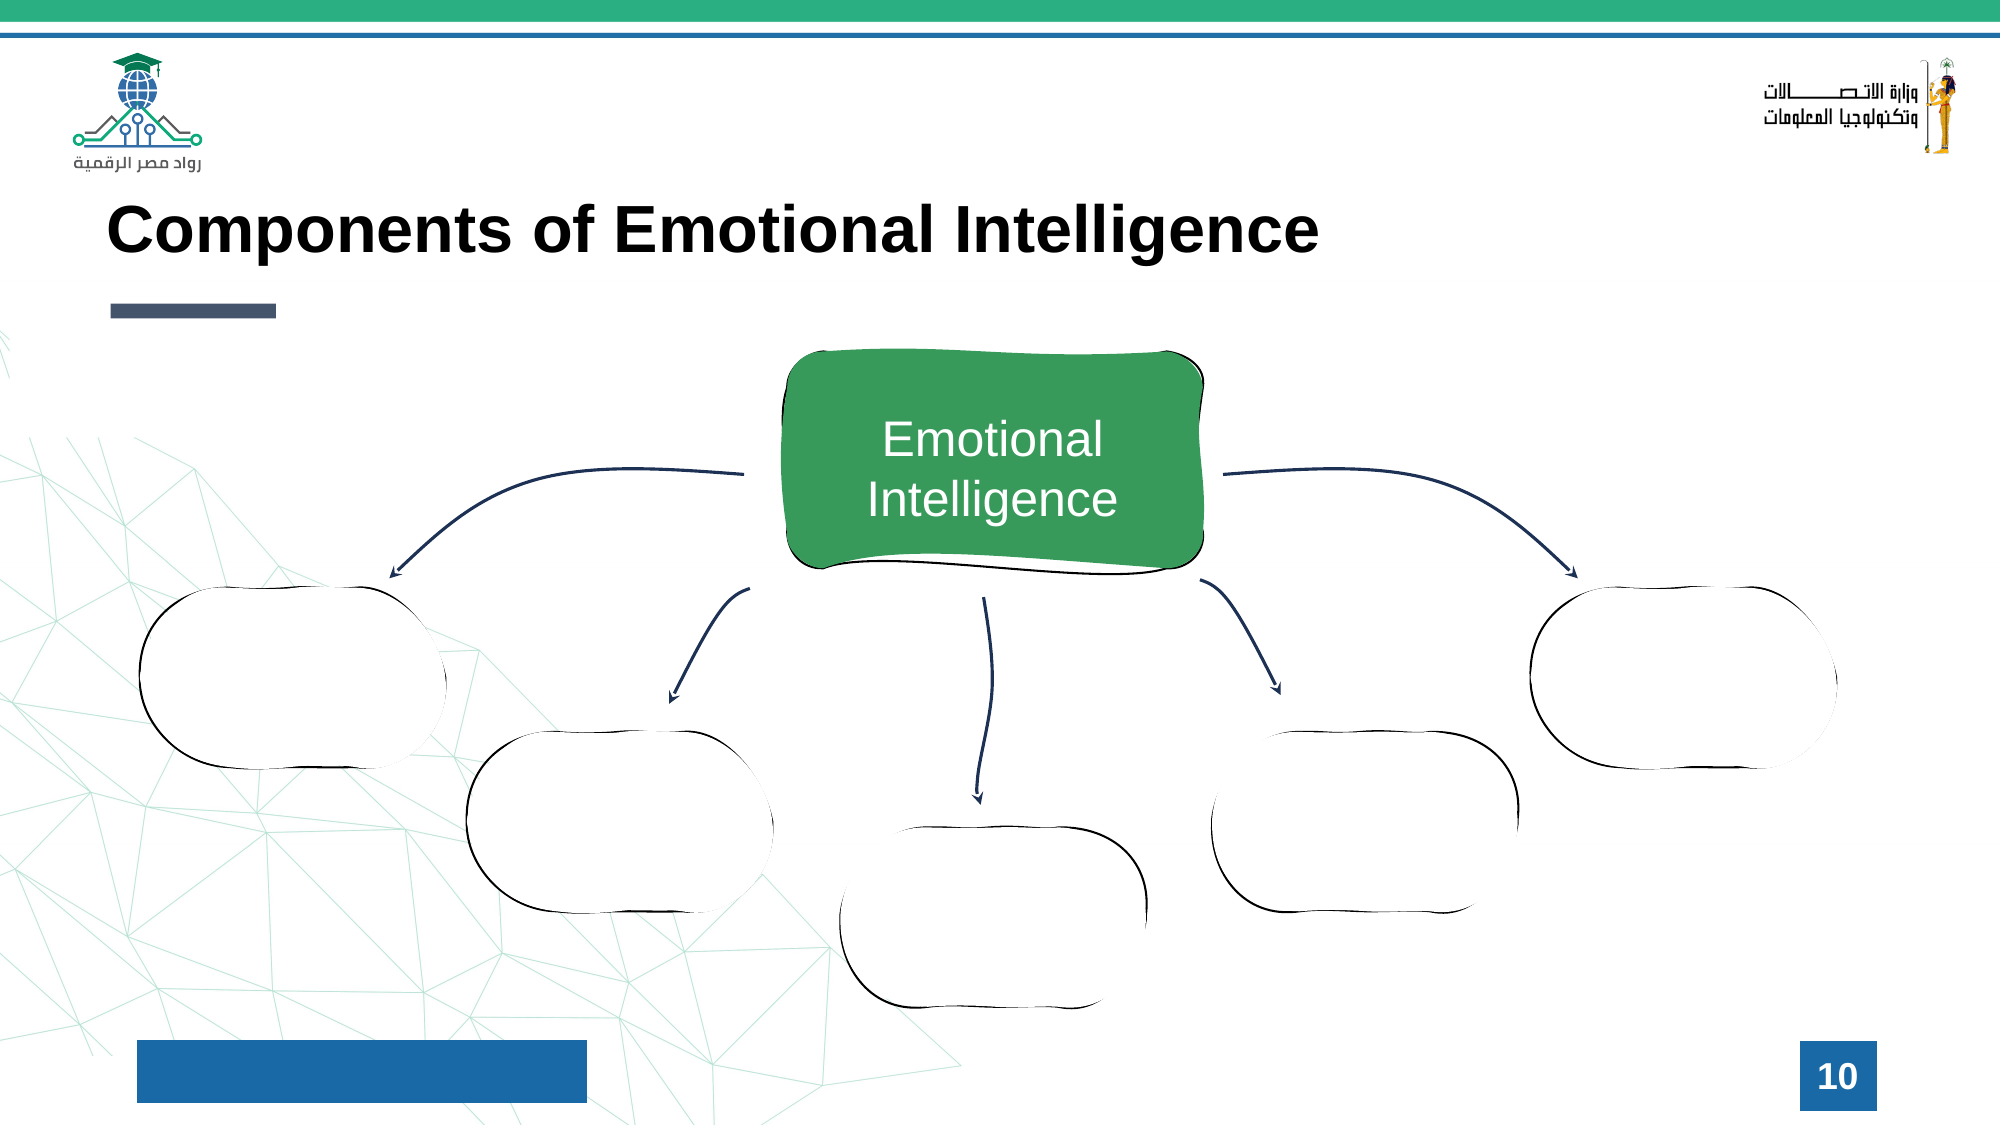

Components of Emotional Intelligence

Emotional Intelligence

10